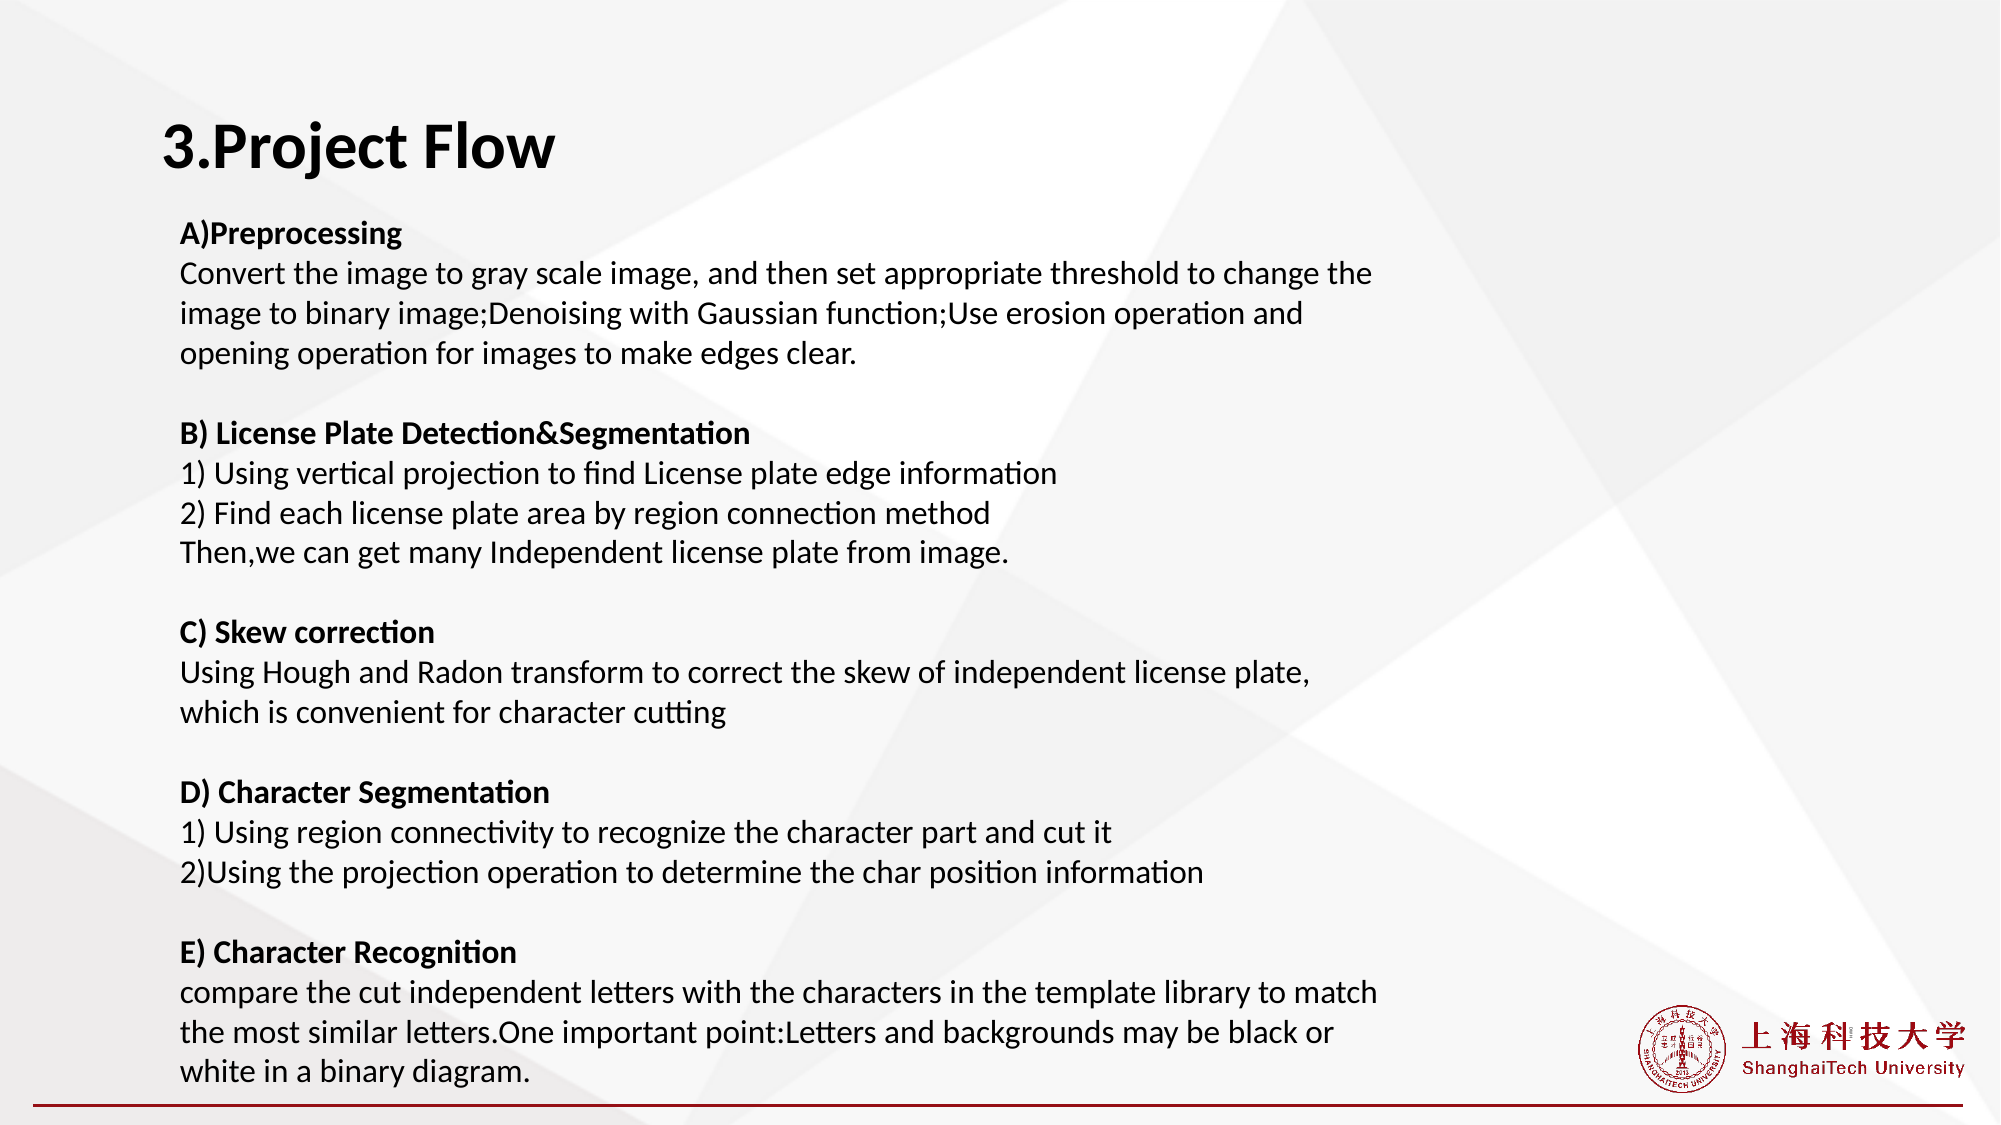

3.Project Flow
A)Preprocessing
Convert the image to gray scale image, and then set appropriate threshold to change the image to binary image;Denoising with Gaussian function;Use erosion operation and opening operation for images to make edges clear.

B) License Plate Detection&Segmentation
1) Using vertical projection to find License plate edge information
2) Find each license plate area by region connection method
Then,we can get many Independent license plate from image.

C) Skew correction
Using Hough and Radon transform to correct the skew of independent license plate, which is convenient for character cutting

D) Character Segmentation
1) Using region connectivity to recognize the character part and cut it
2)Using the projection operation to determine the char position information

E) Character Recognition
compare the cut independent letters with the characters in the template library to match the most similar letters.One important point:Letters and backgrounds may be black or white in a binary diagram.